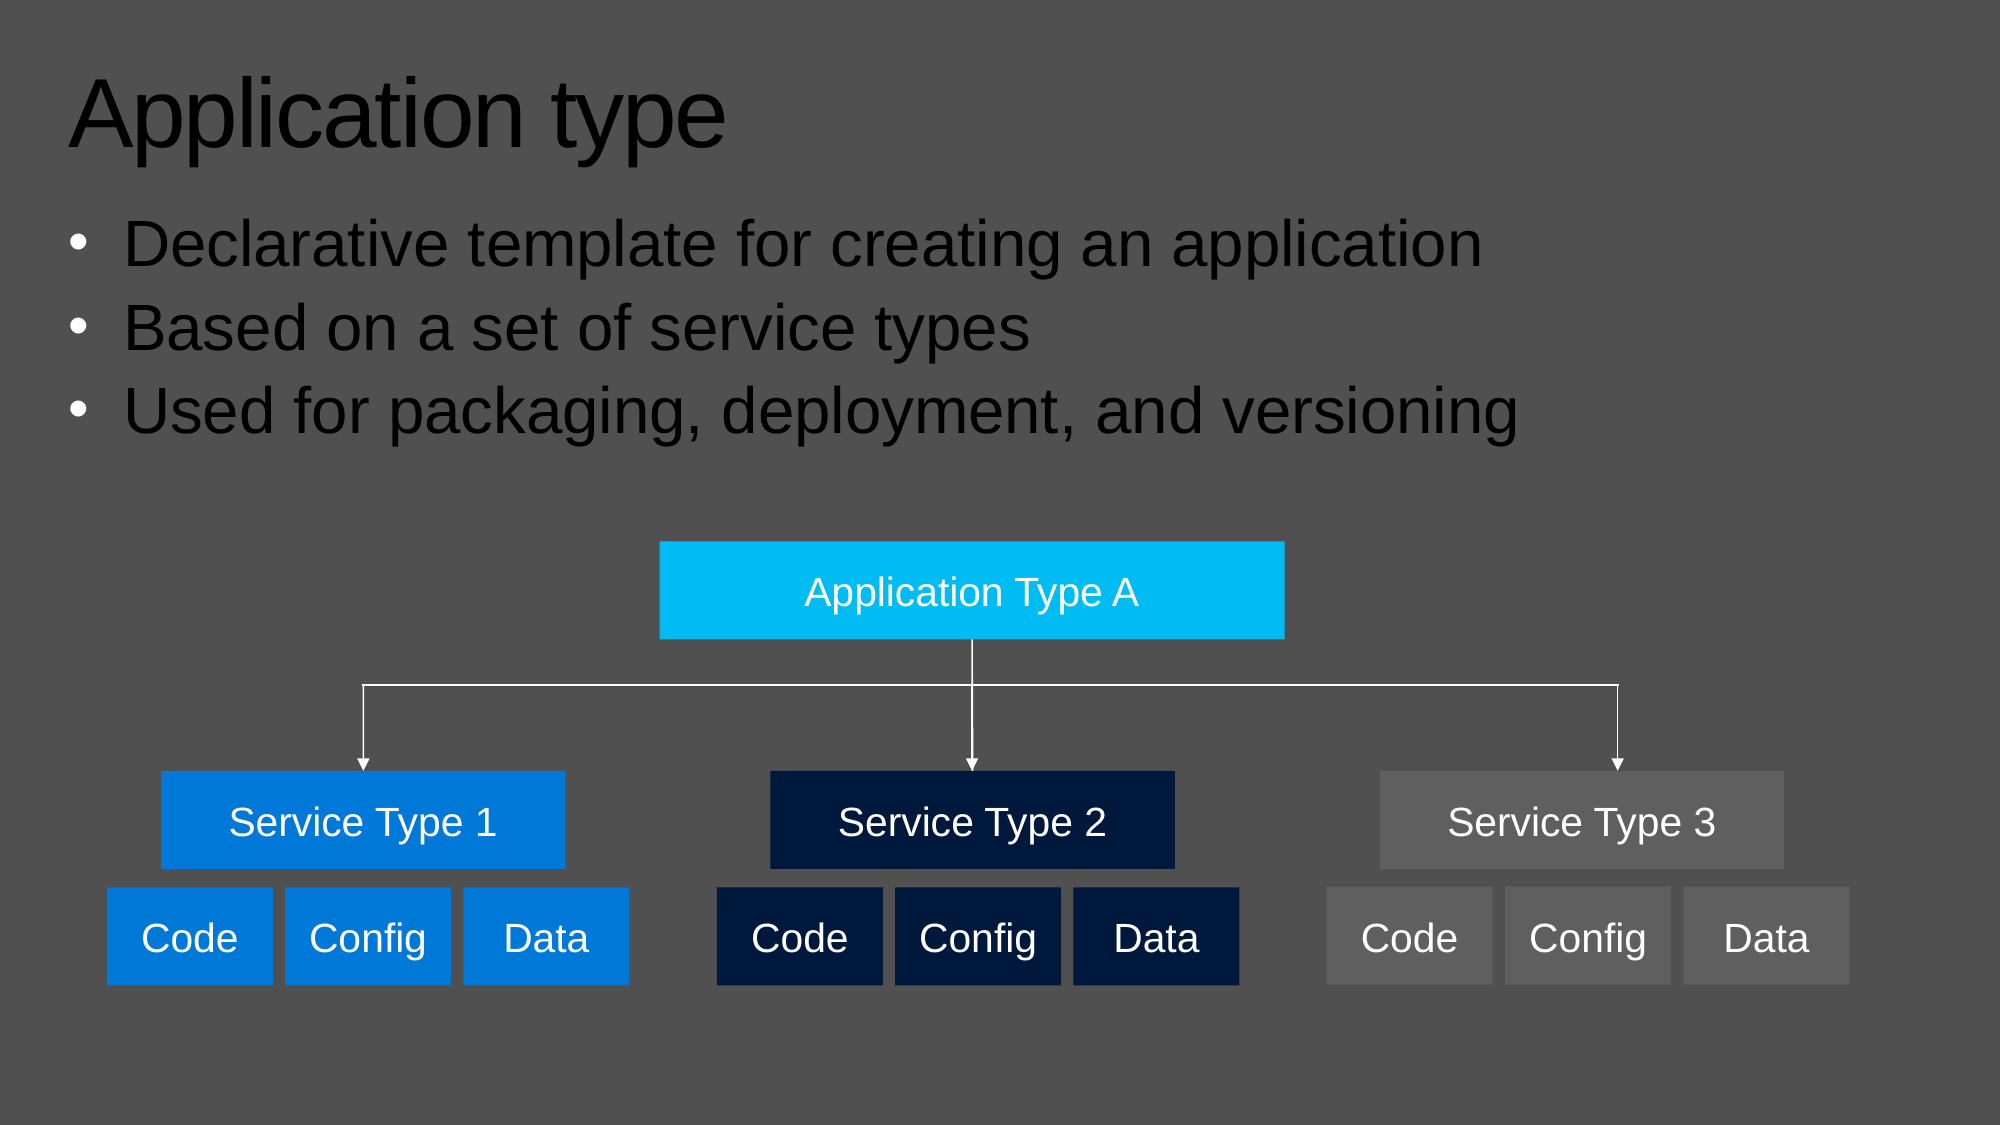

# Application type
Declarative template for creating an application
Based on a set of service types
Used for packaging, deployment, and versioning
Application Type A
Service Type 1
Service Type 2
Service Type 3
Code
Config
Data
Code
Config
Code
Config
Data
Data